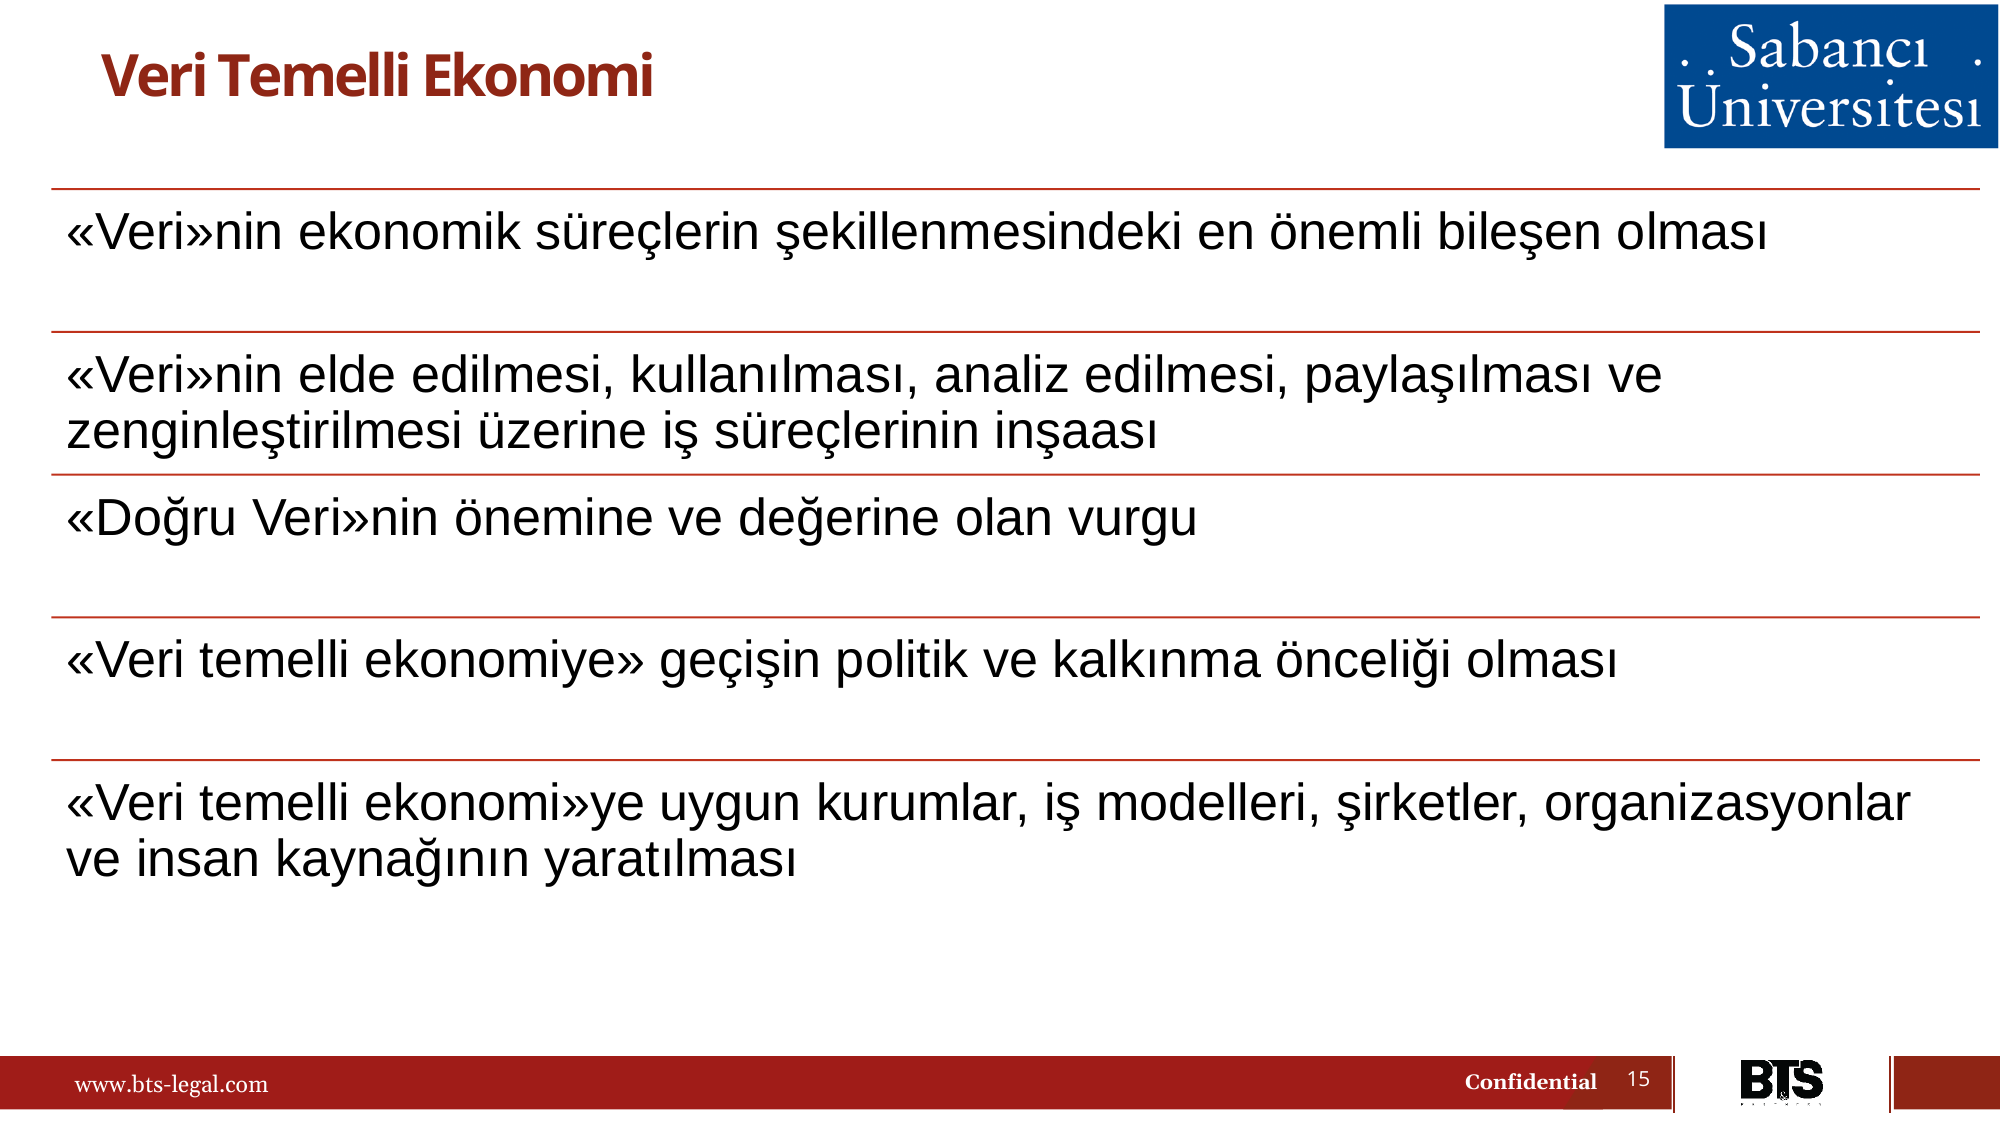

# Veri Temelli Ekonomi
«Veri»nin ekonomik süreçlerin şekillenmesindeki en önemli bileşen olması
«Veri»nin elde edilmesi, kullanılması, analiz edilmesi, paylaşılması ve zenginleştirilmesi üzerine iş süreçlerinin inşaası
«Doğru Veri»nin önemine ve değerine olan vurgu
«Veri temelli ekonomiye» geçişin politik ve kalkınma önceliği olması
«Veri temelli ekonomi»ye uygun kurumlar, iş modelleri, şirketler, organizasyonlar ve insan kaynağının yaratılması
15